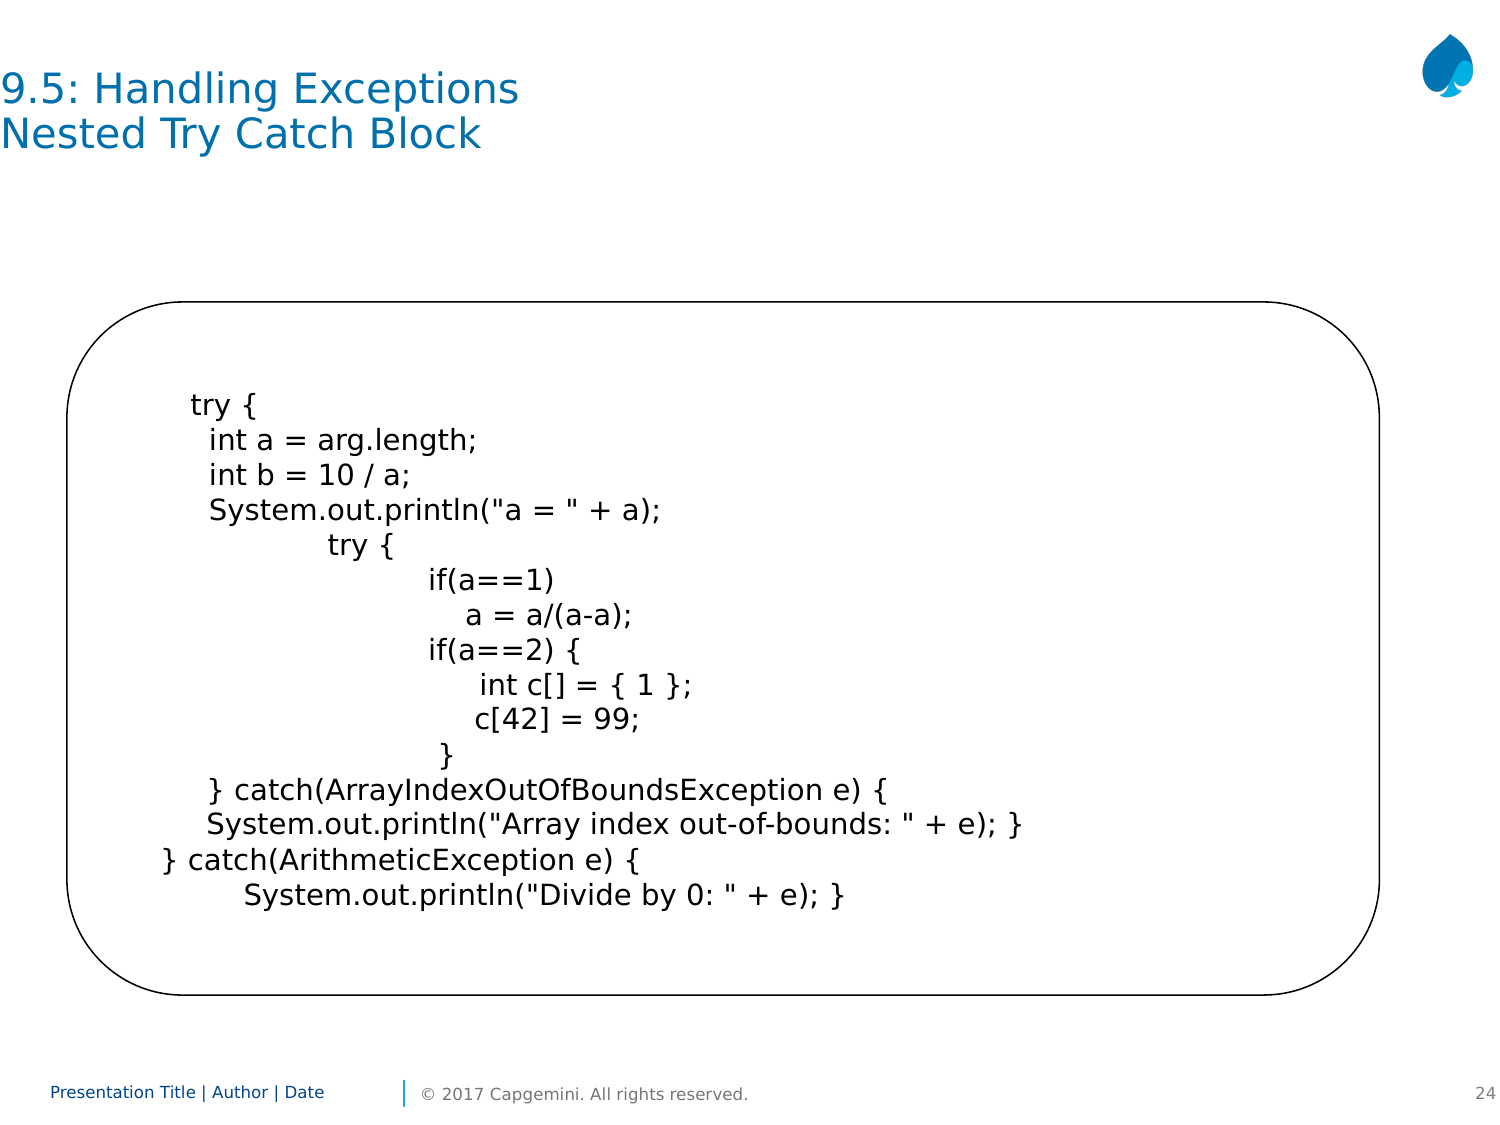

9.5: Handling Exceptions
Nested Try Catch Block
try {
  int a = arg.length;
  int b = 10 / a;
  System.out.println("a = " + a);
	  try {
		if(a==1)
		    a = a/(a-a);
		if(a==2) {
		               int c[] = { 1 };
		     c[42] = 99;
		 }
       } catch(ArrayIndexOutOfBoundsException e) {
       System.out.println("Array index out-of-bounds: " + e); }
  } catch(ArithmeticException e) {
           System.out.println("Divide by 0: " + e); }